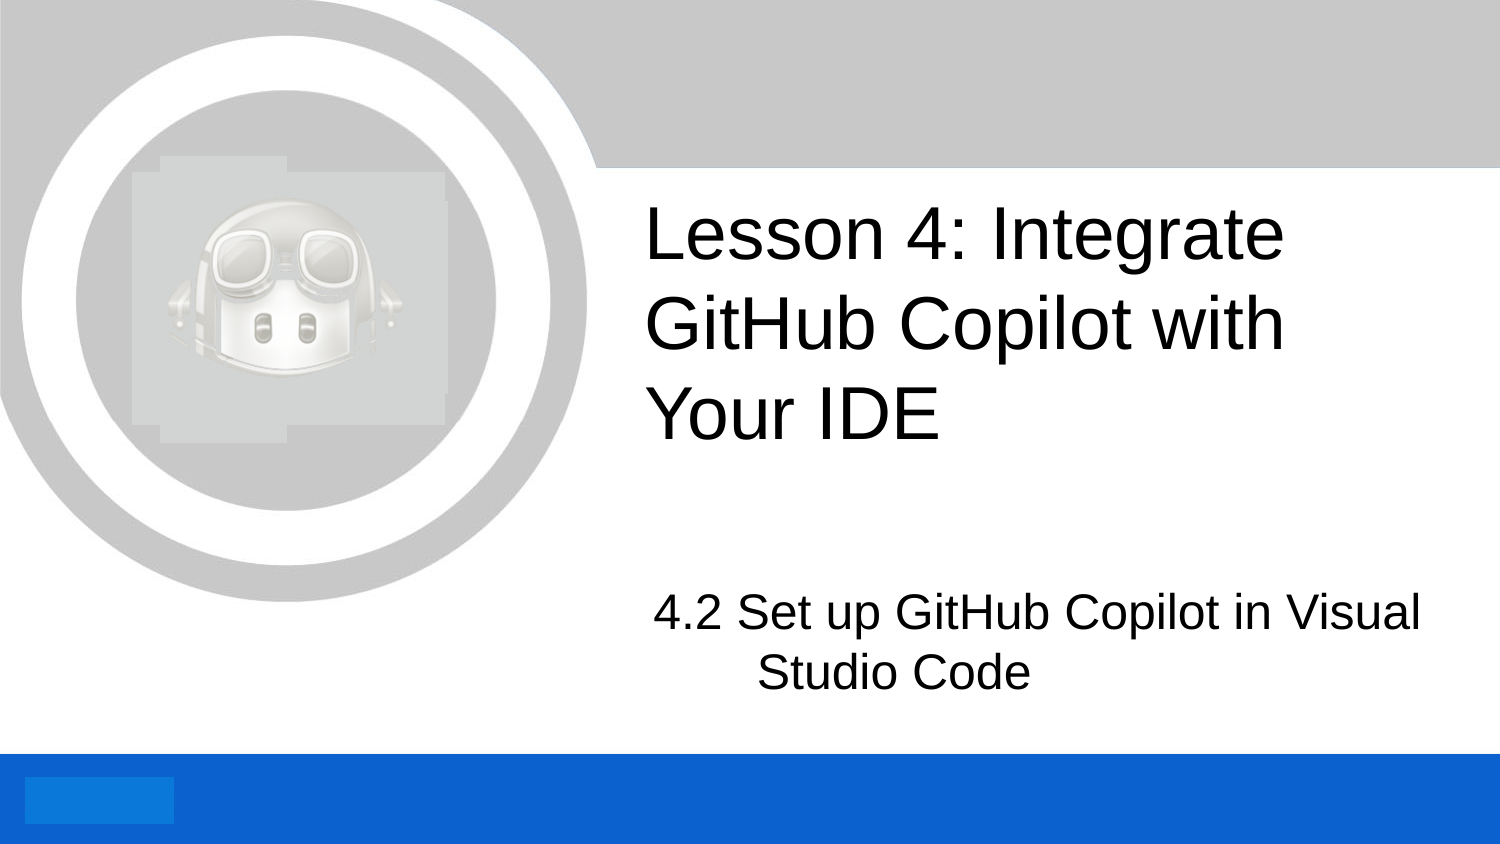

# Lesson 4: Integrate GitHub Copilot with Your IDE
4.2 Set up GitHub Copilot in Visual Studio Code